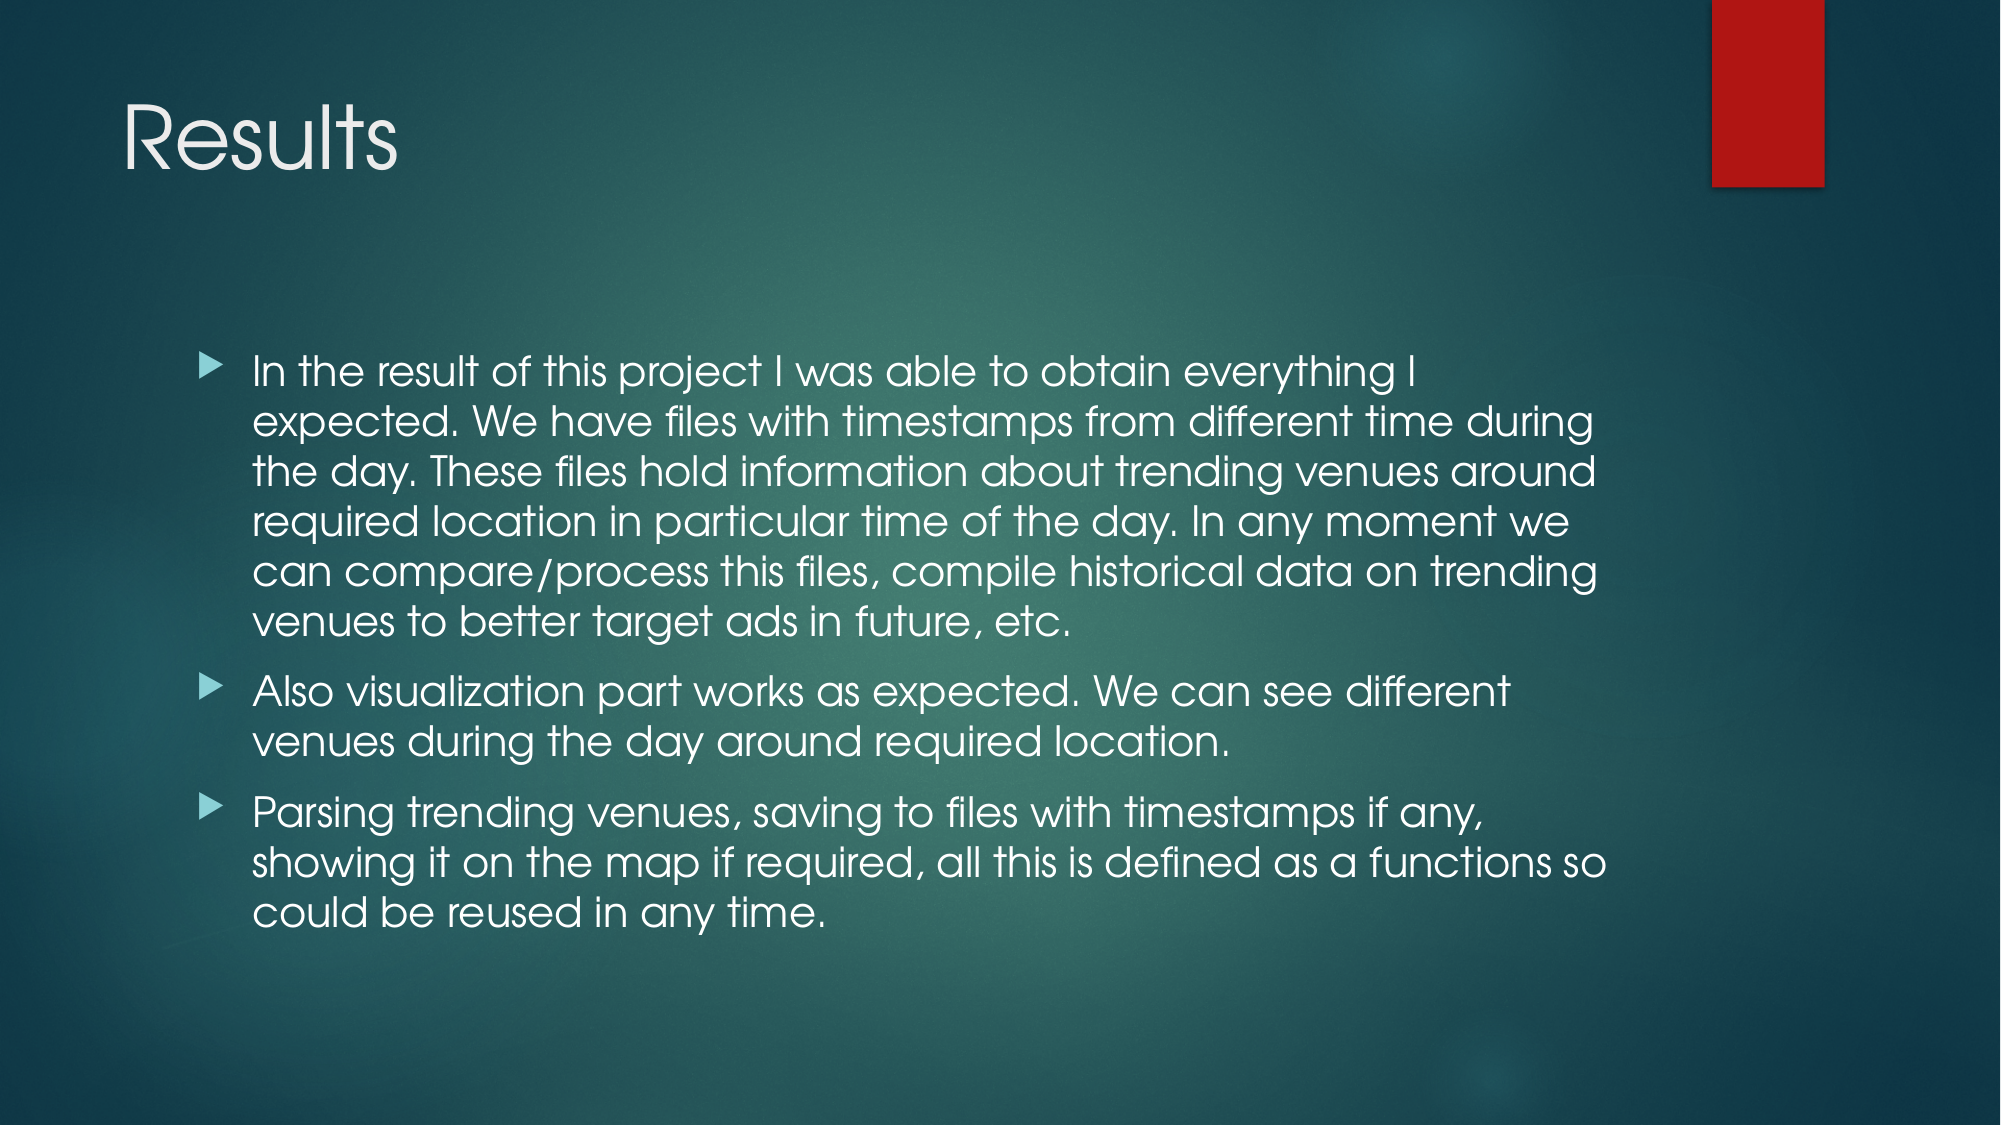

# Results
In the result of this project I was able to obtain everything I expected. We have files with timestamps from different time during the day. These files hold information about trending venues around required location in particular time of the day. In any moment we can compare/process this files, compile historical data on trending venues to better target ads in future, etc.
Also visualization part works as expected. We can see different venues during the day around required location.
Parsing trending venues, saving to files with timestamps if any, showing it on the map if required, all this is defined as a functions so could be reused in any time.